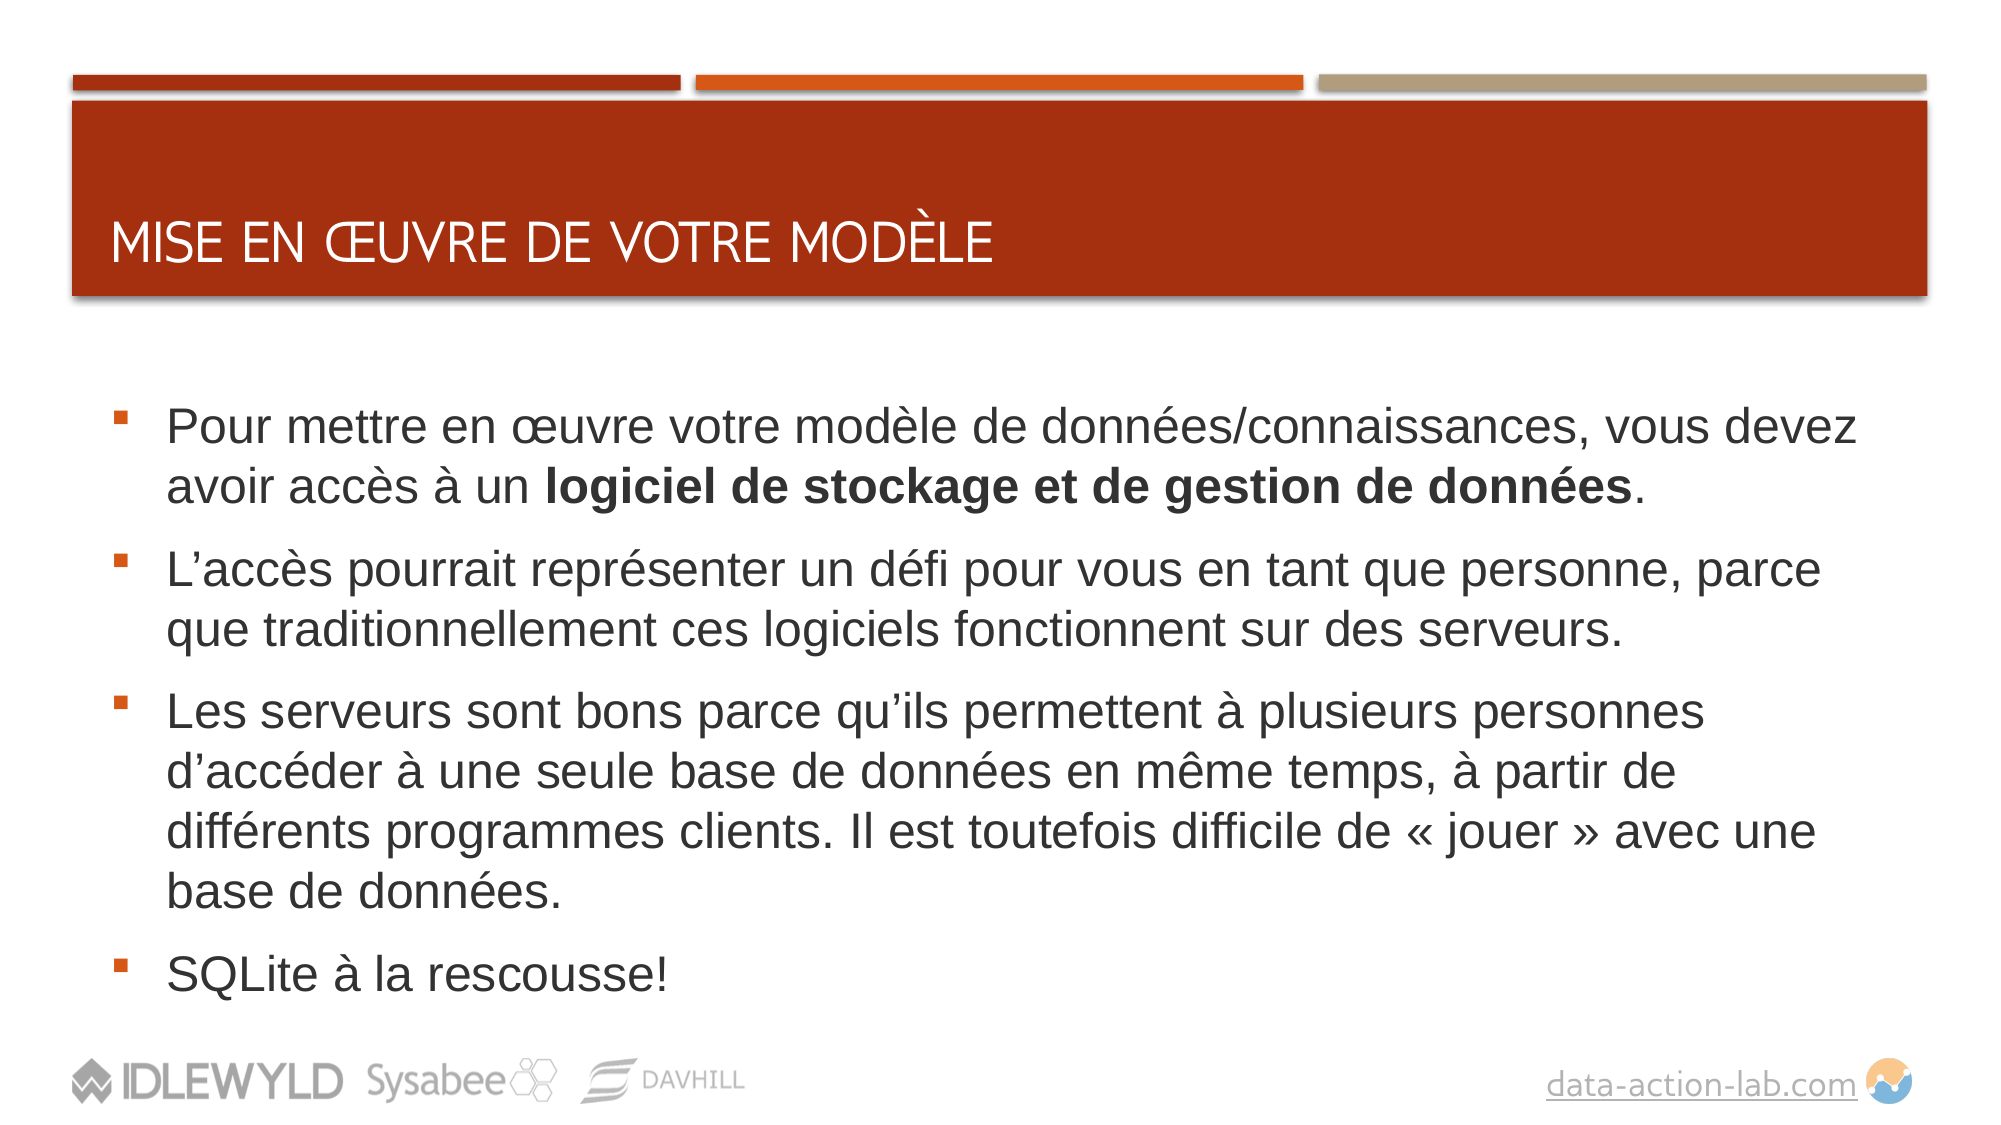

# Mise en œuvre de votre modèle
Pour mettre en œuvre votre modèle de données/connaissances, vous devez avoir accès à un logiciel de stockage et de gestion de données.
L’accès pourrait représenter un défi pour vous en tant que personne, parce que traditionnellement ces logiciels fonctionnent sur des serveurs.
Les serveurs sont bons parce qu’ils permettent à plusieurs personnes d’accéder à une seule base de données en même temps, à partir de différents programmes clients. Il est toutefois difficile de « jouer » avec une base de données.
SQLite à la rescousse!